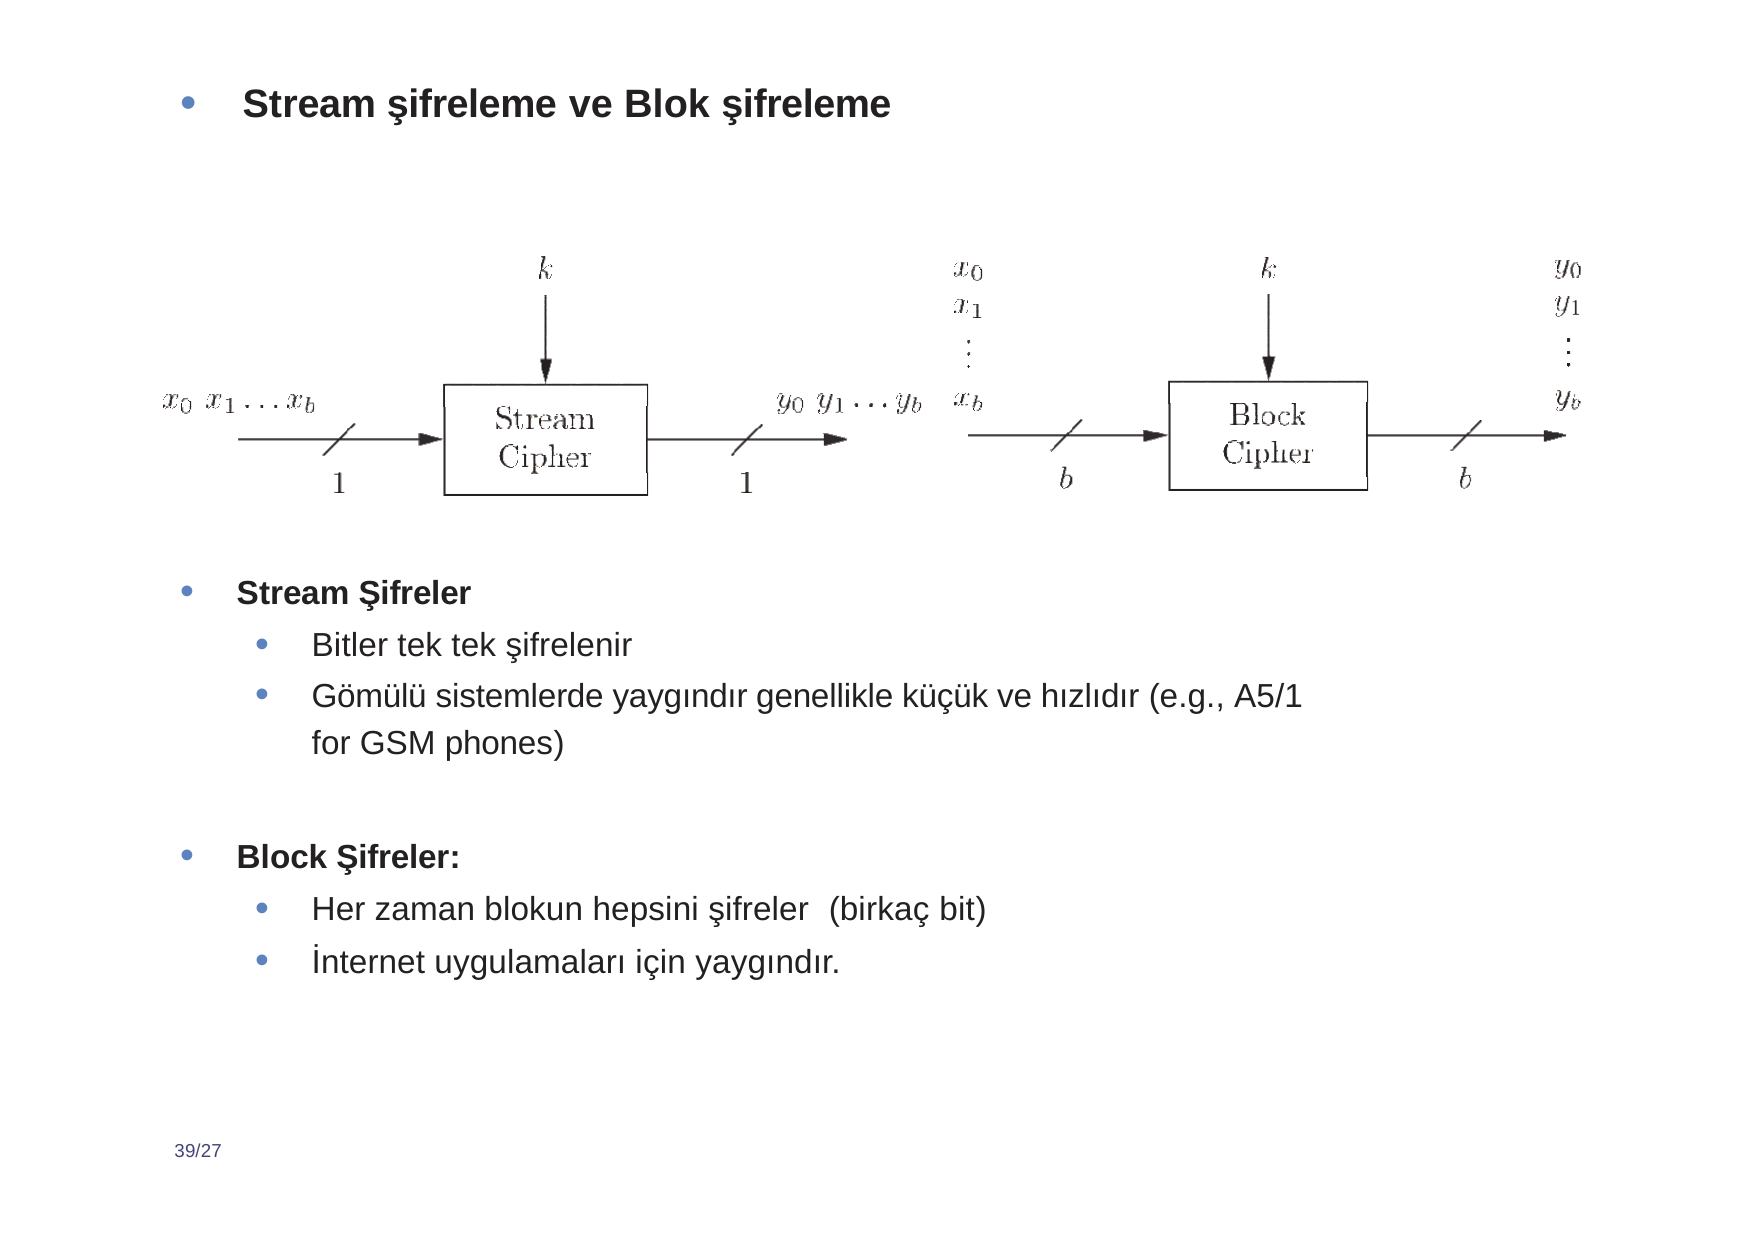

Stream şifreleme ve Blok şifreleme

Stream Şifreler

Bitler tek tek şifrelenir
Gömülü sistemlerde yaygındır genellikle küçük ve hızlıdır (e.g., A5/1 for GSM phones)

Block Şifreler:

Her zaman blokun hepsini şifreler  (birkaç bit)

İnternet uygulamaları için yaygındır.
39/27